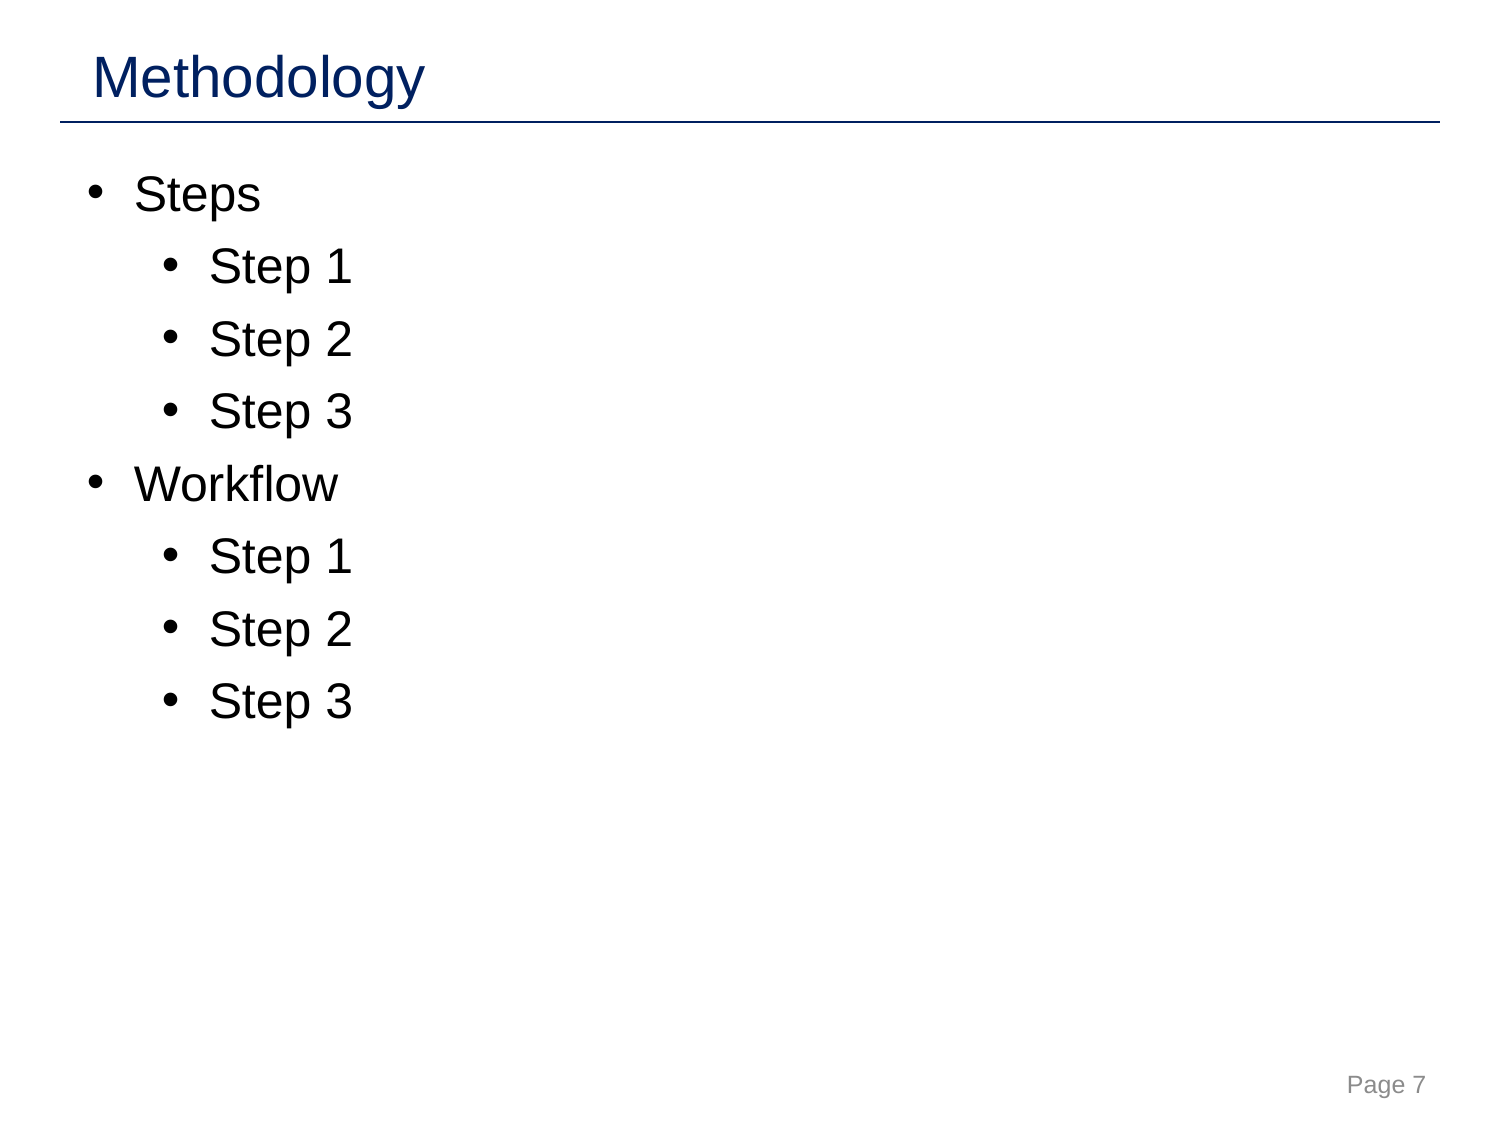

Methodology
Steps
Step 1
Step 2
Step 3
Workflow
Step 1
Step 2
Step 3

Page 7